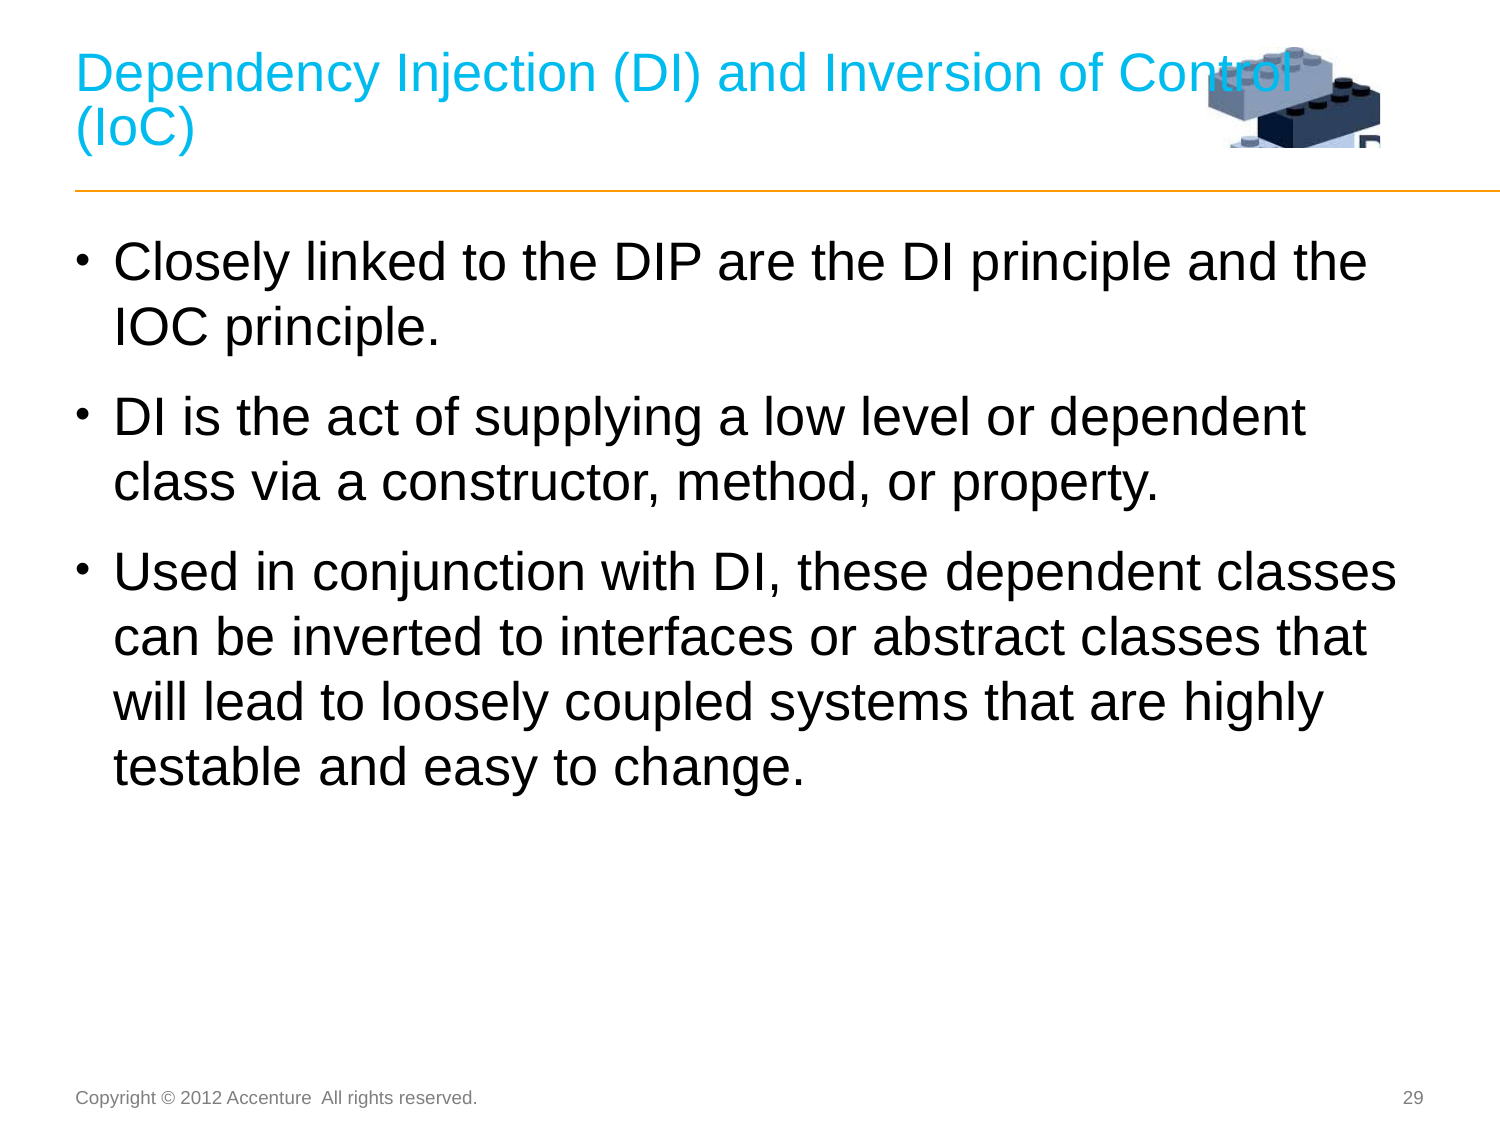

# Dependency Injection (DI) and Inversion of Control (IoC)
Closely linked to the DIP are the DI principle and the IOC principle.
DI is the act of supplying a low level or dependent class via a constructor, method, or property.
Used in conjunction with DI, these dependent classes can be inverted to interfaces or abstract classes that will lead to loosely coupled systems that are highly testable and easy to change.